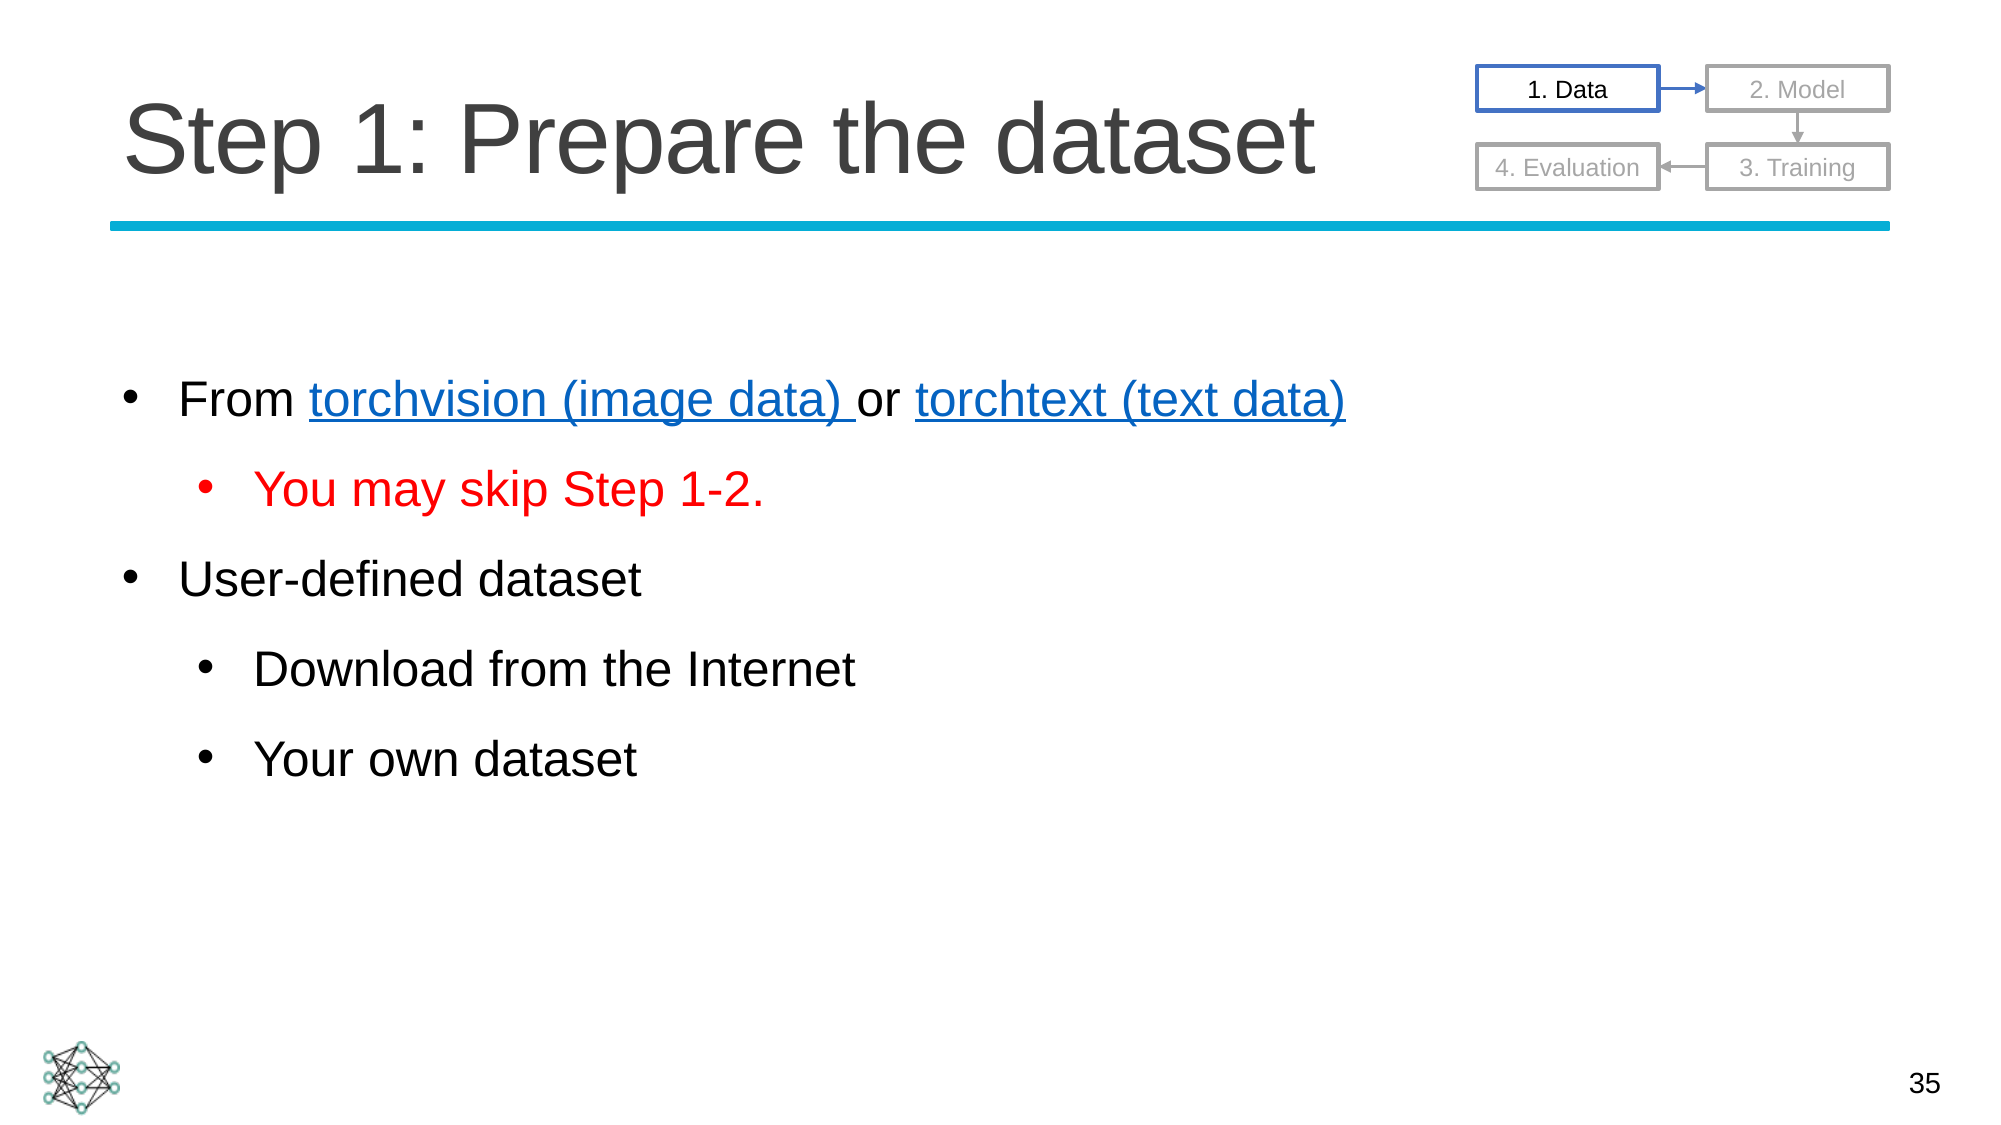

# Step 1: Prepare the dataset
1. Data
2. Model
4. Evaluation
3. Training
From torchvision (image data) or torchtext (text data)
You may skip Step 1-2.
User-defined dataset
Download from the Internet
Your own dataset
35